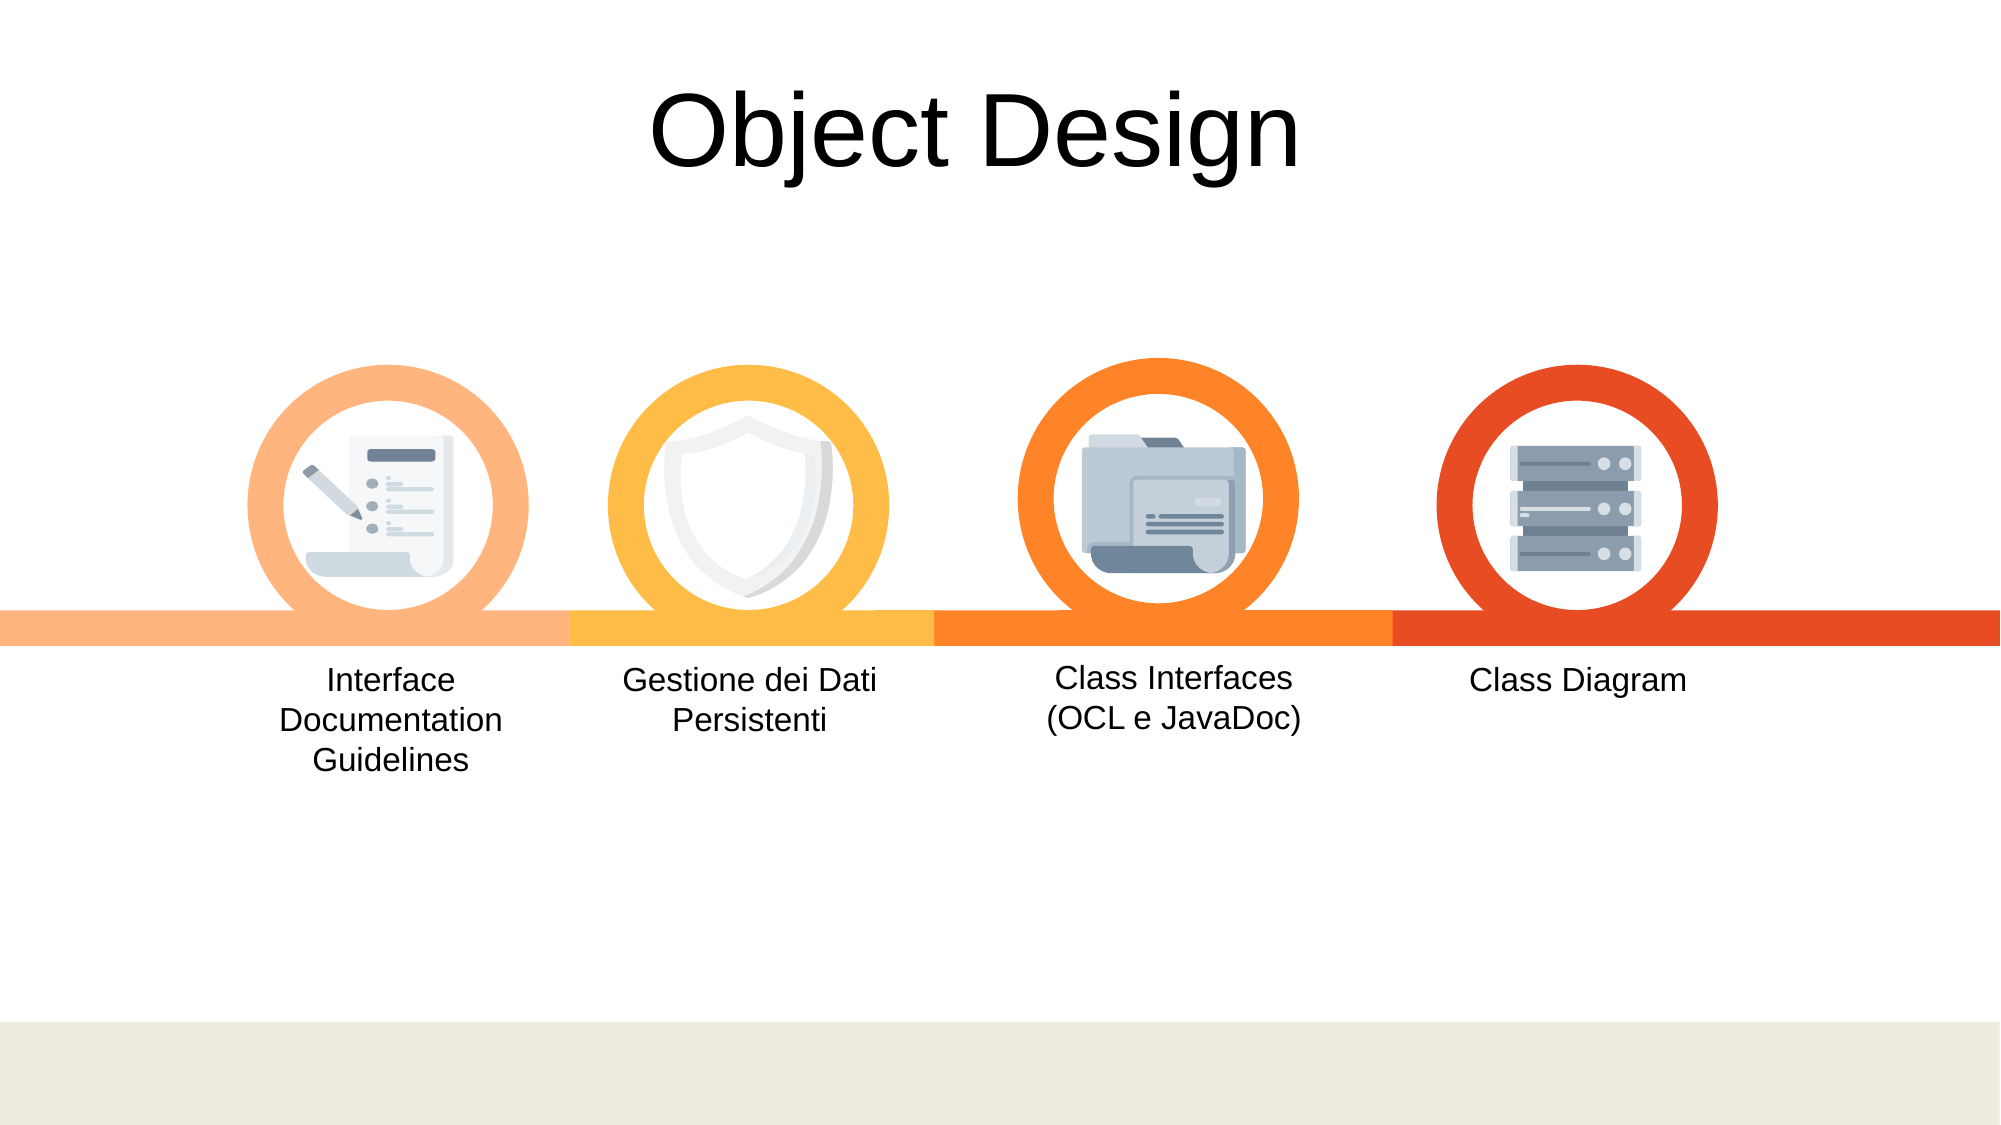

Object Design

Class Interfaces
(OCL e JavaDoc)
Class Diagram
Interface Documentation Guidelines
Gestione dei Dati
Persistenti